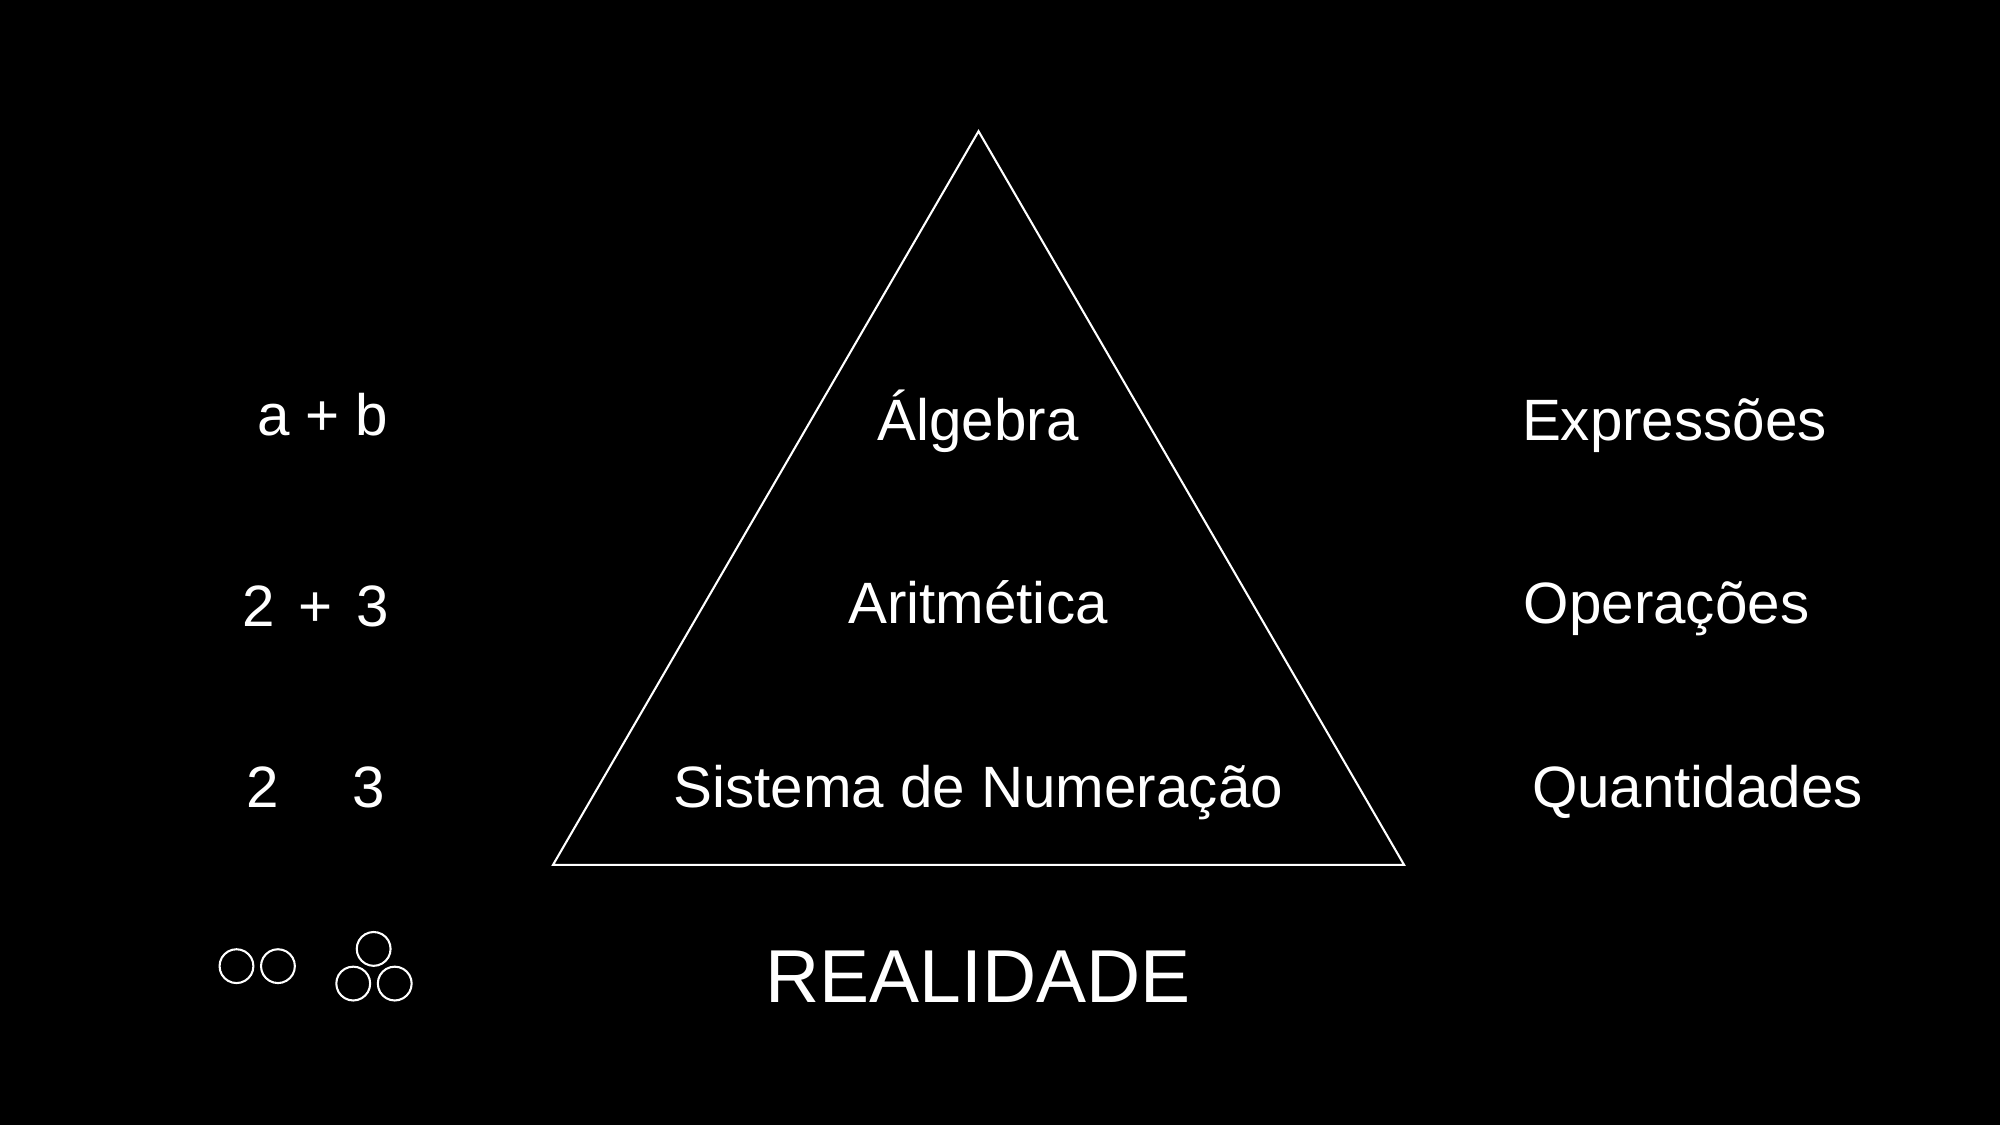

a + b
Álgebra
Expressões
Aritmética
Operações
2   +   3
2        3
Sistema de Numeração
Quantidades
REALIDADE